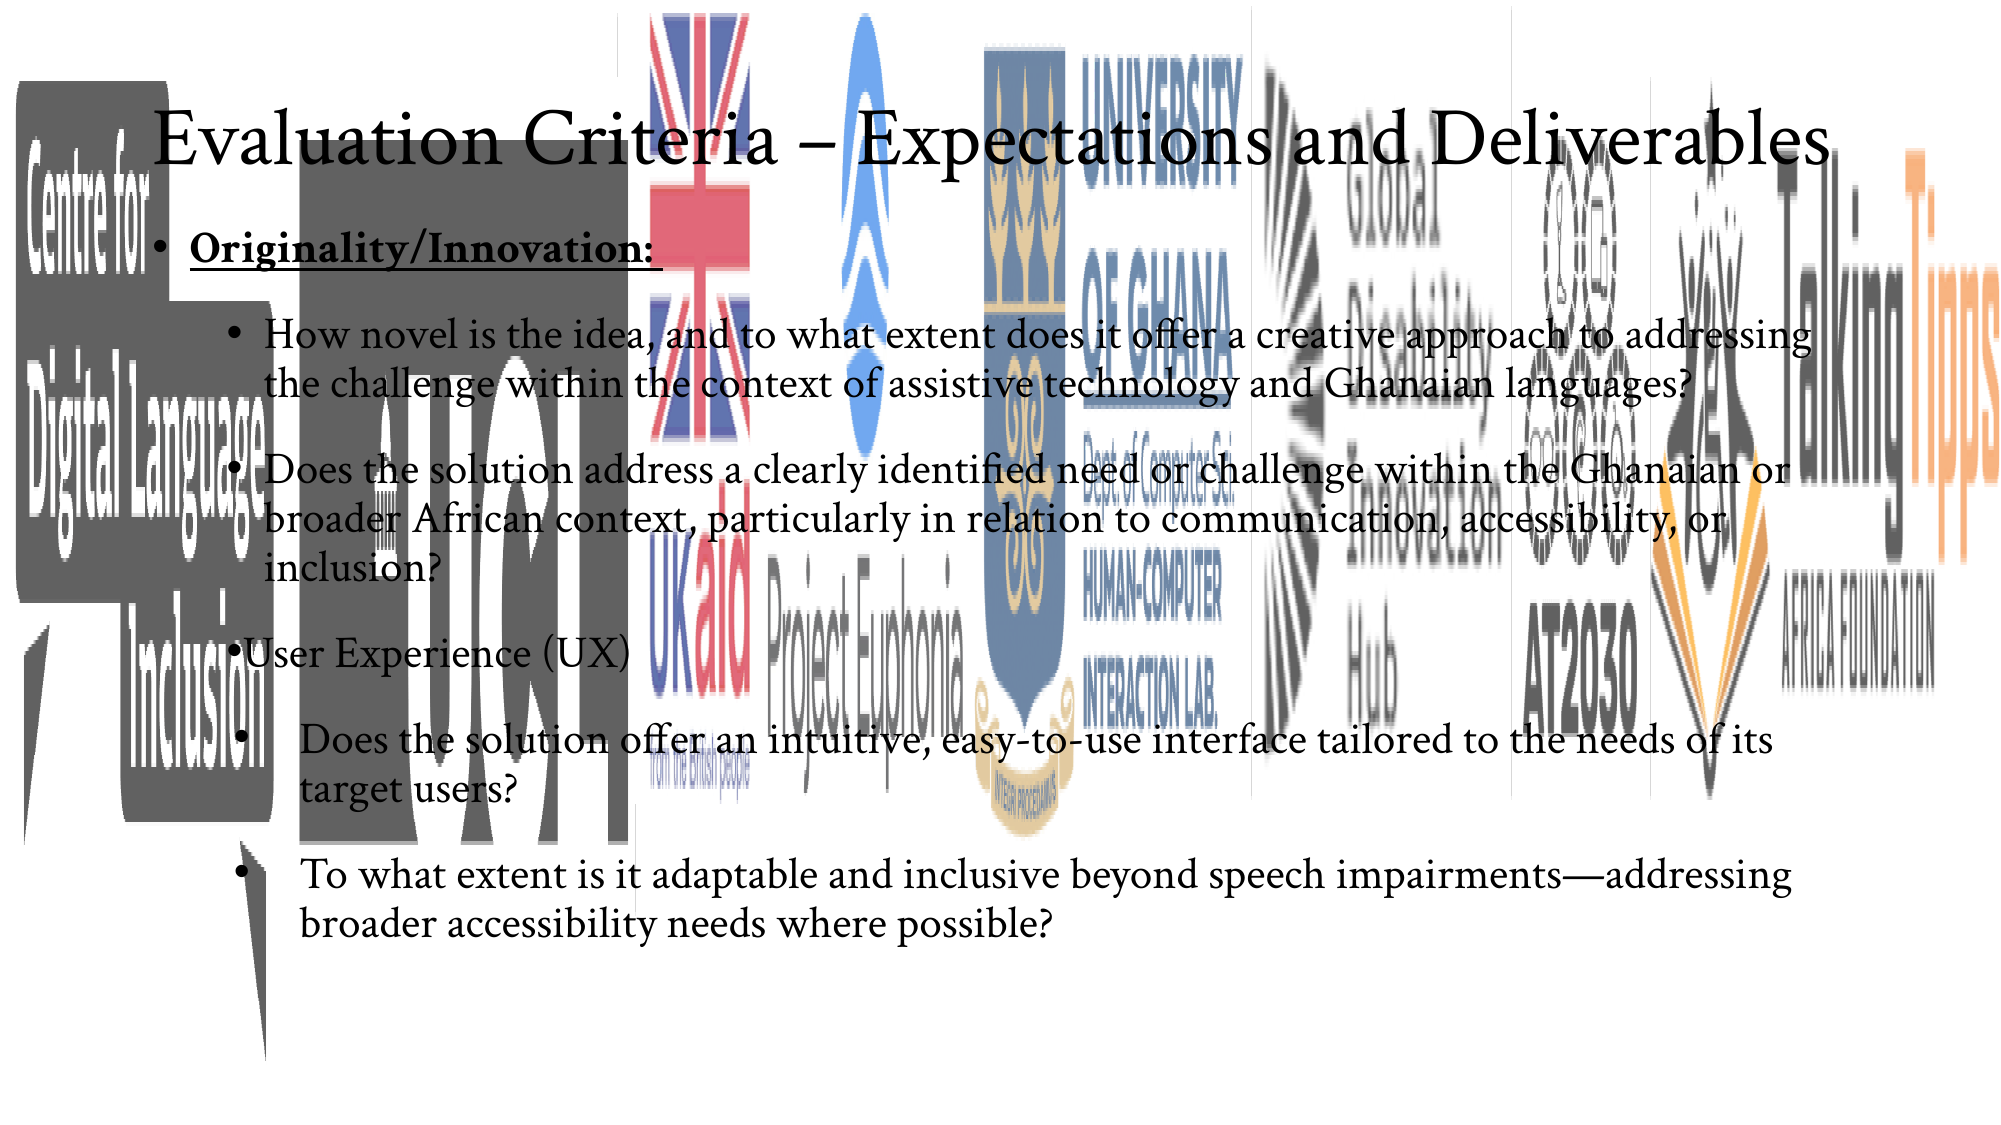

# Evaluation Criteria – Expectations and Deliverables
Originality/Innovation:
How novel is the idea, and to what extent does it offer a creative approach to addressing the challenge within the context of assistive technology and Ghanaian languages?
Does the solution address a clearly identified need or challenge within the Ghanaian or broader African context, particularly in relation to communication, accessibility, or inclusion?
User Experience (UX)
Does the solution offer an intuitive, easy-to-use interface tailored to the needs of its target users?
To what extent is it adaptable and inclusive beyond speech impairments—addressing broader accessibility needs where possible?